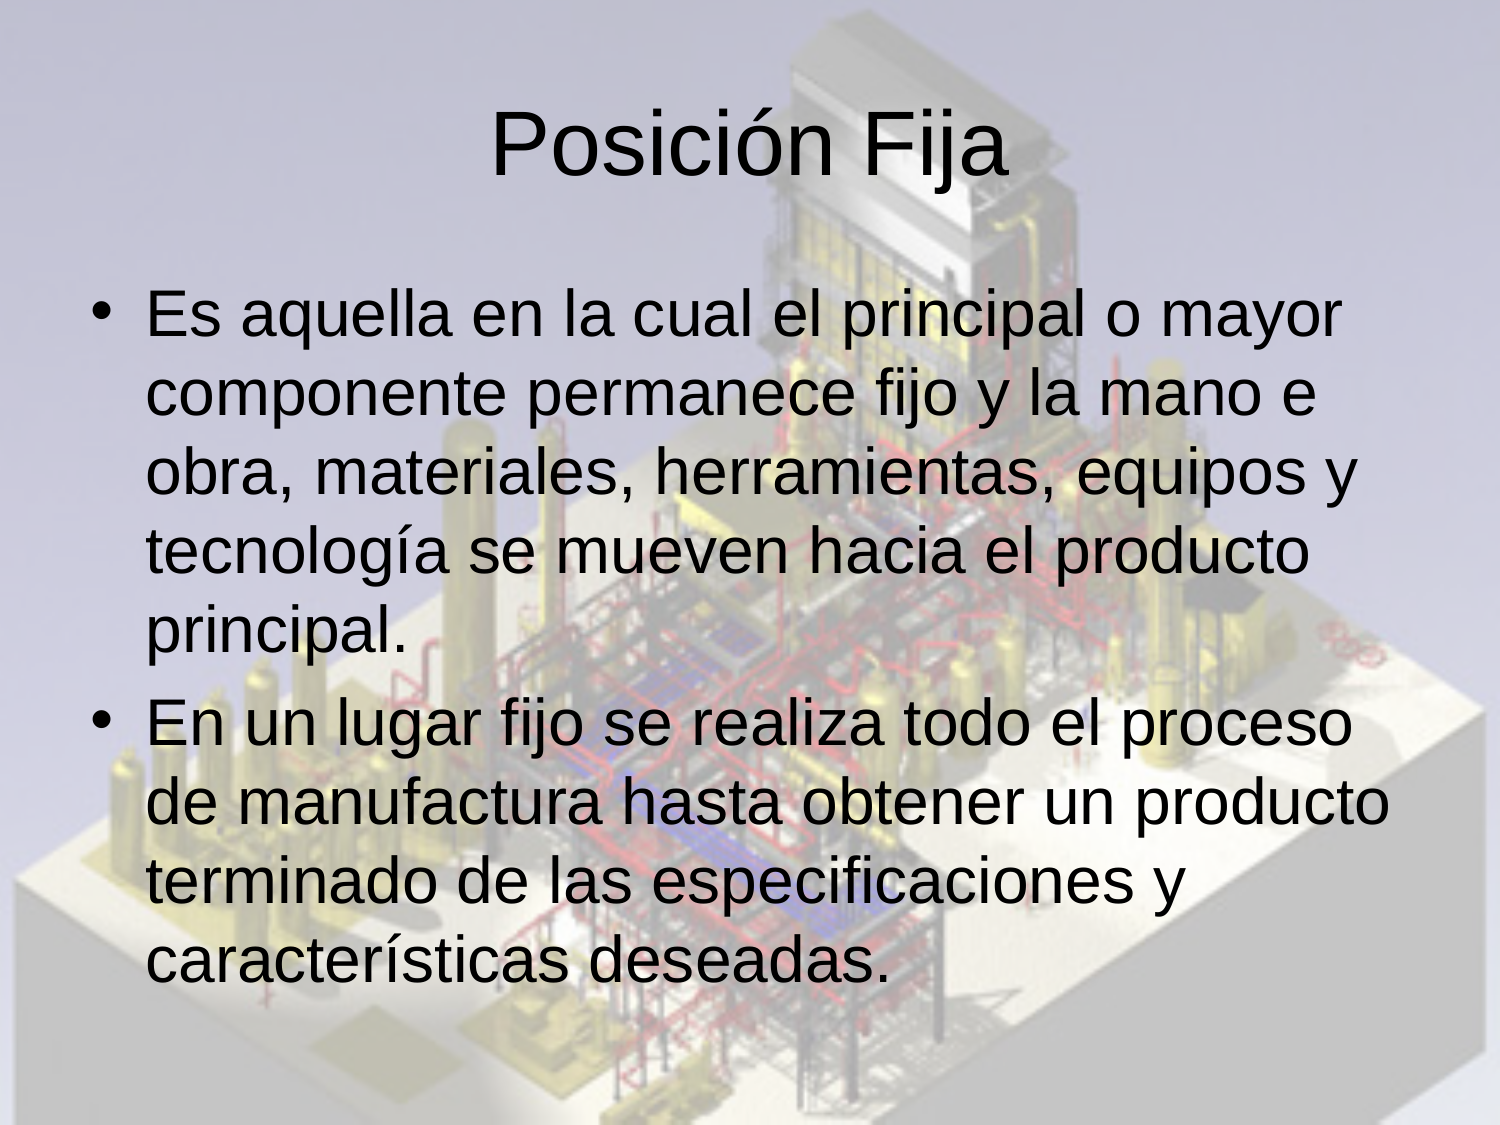

# Posición Fija
Es aquella en la cual el principal o mayor componente permanece fijo y la mano e obra, materiales, herramientas, equipos y tecnología se mueven hacia el producto principal.
En un lugar fijo se realiza todo el proceso de manufactura hasta obtener un producto terminado de las especificaciones y características deseadas.